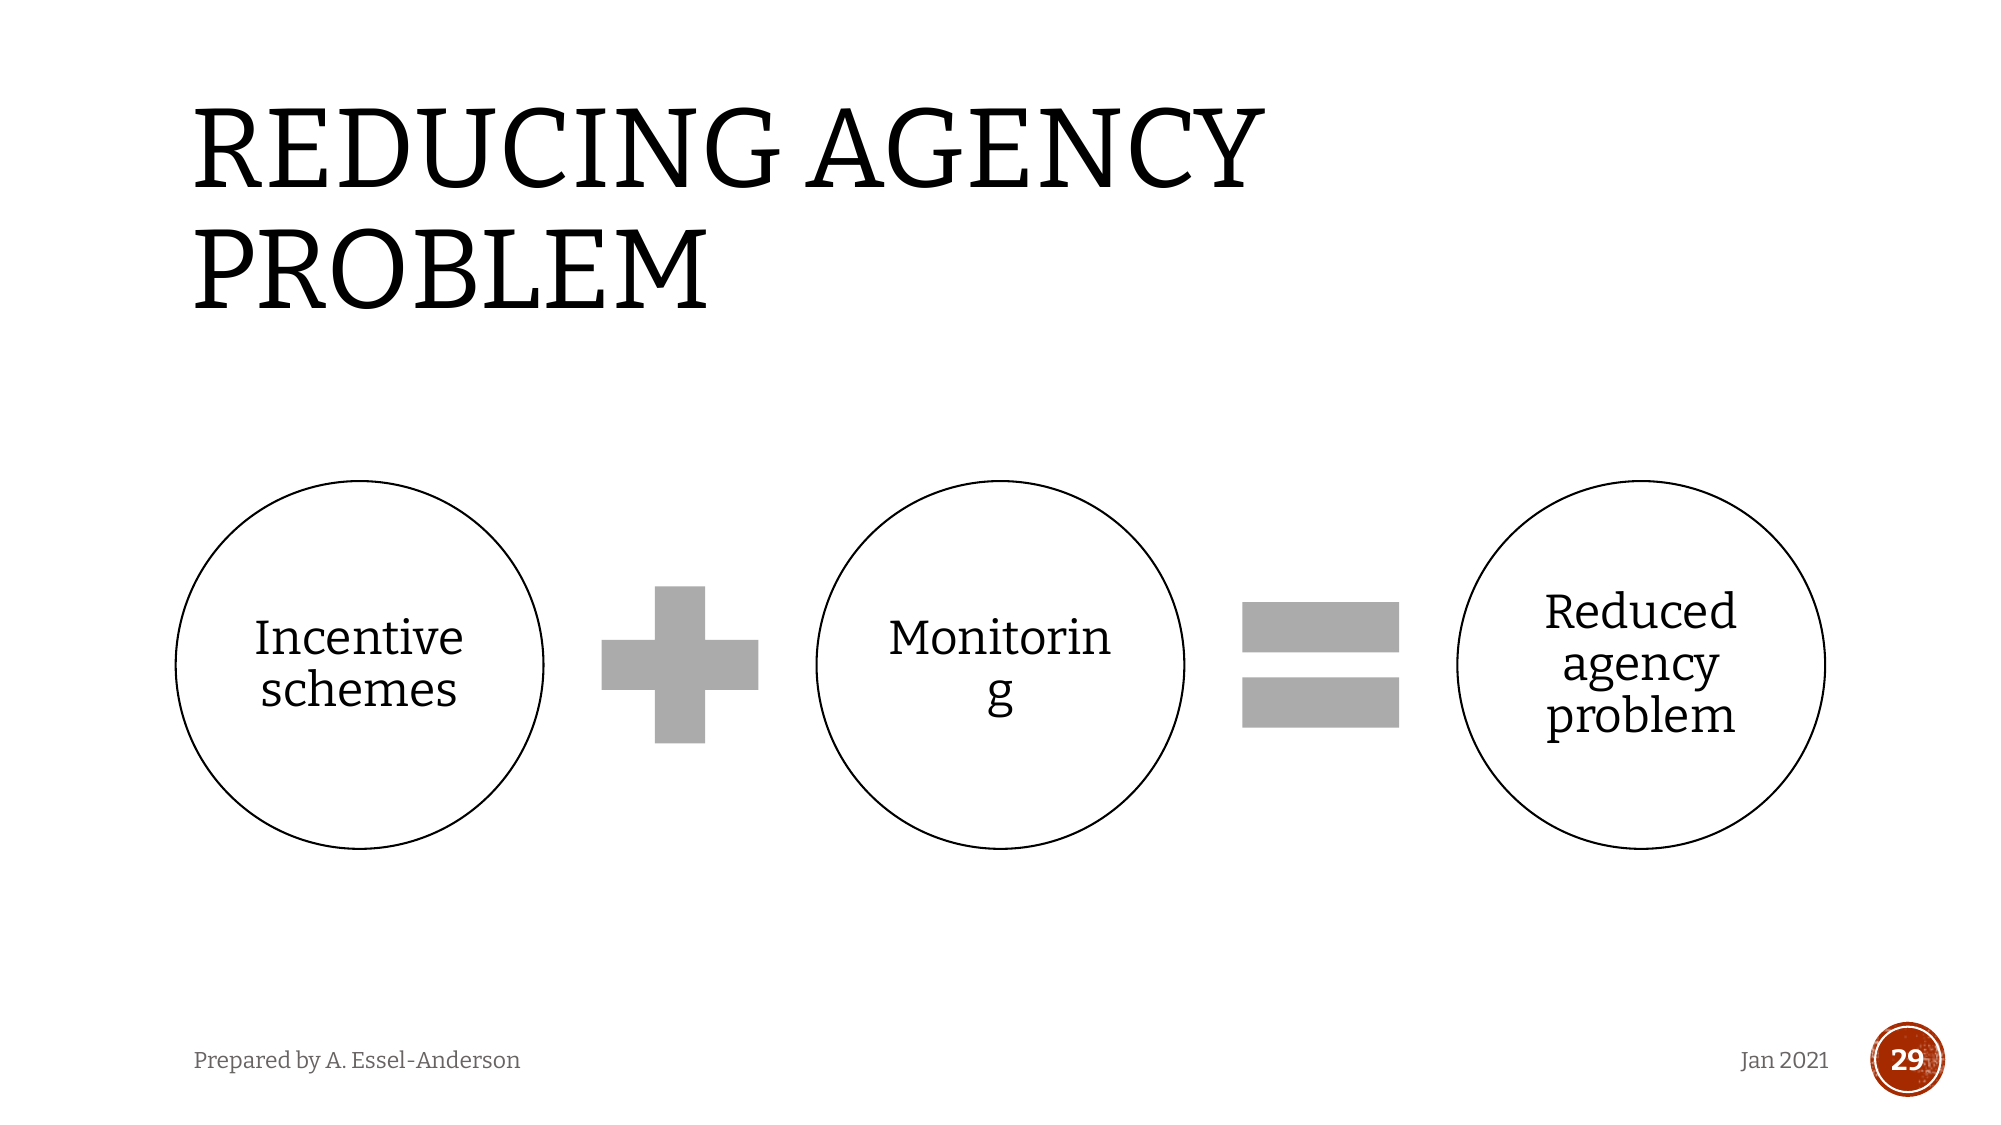

# Reducing agency problem
Incentive schemes

Monitoring

Reduced agency problem
Prepared by A. Essel-Anderson
Jan 2021
29